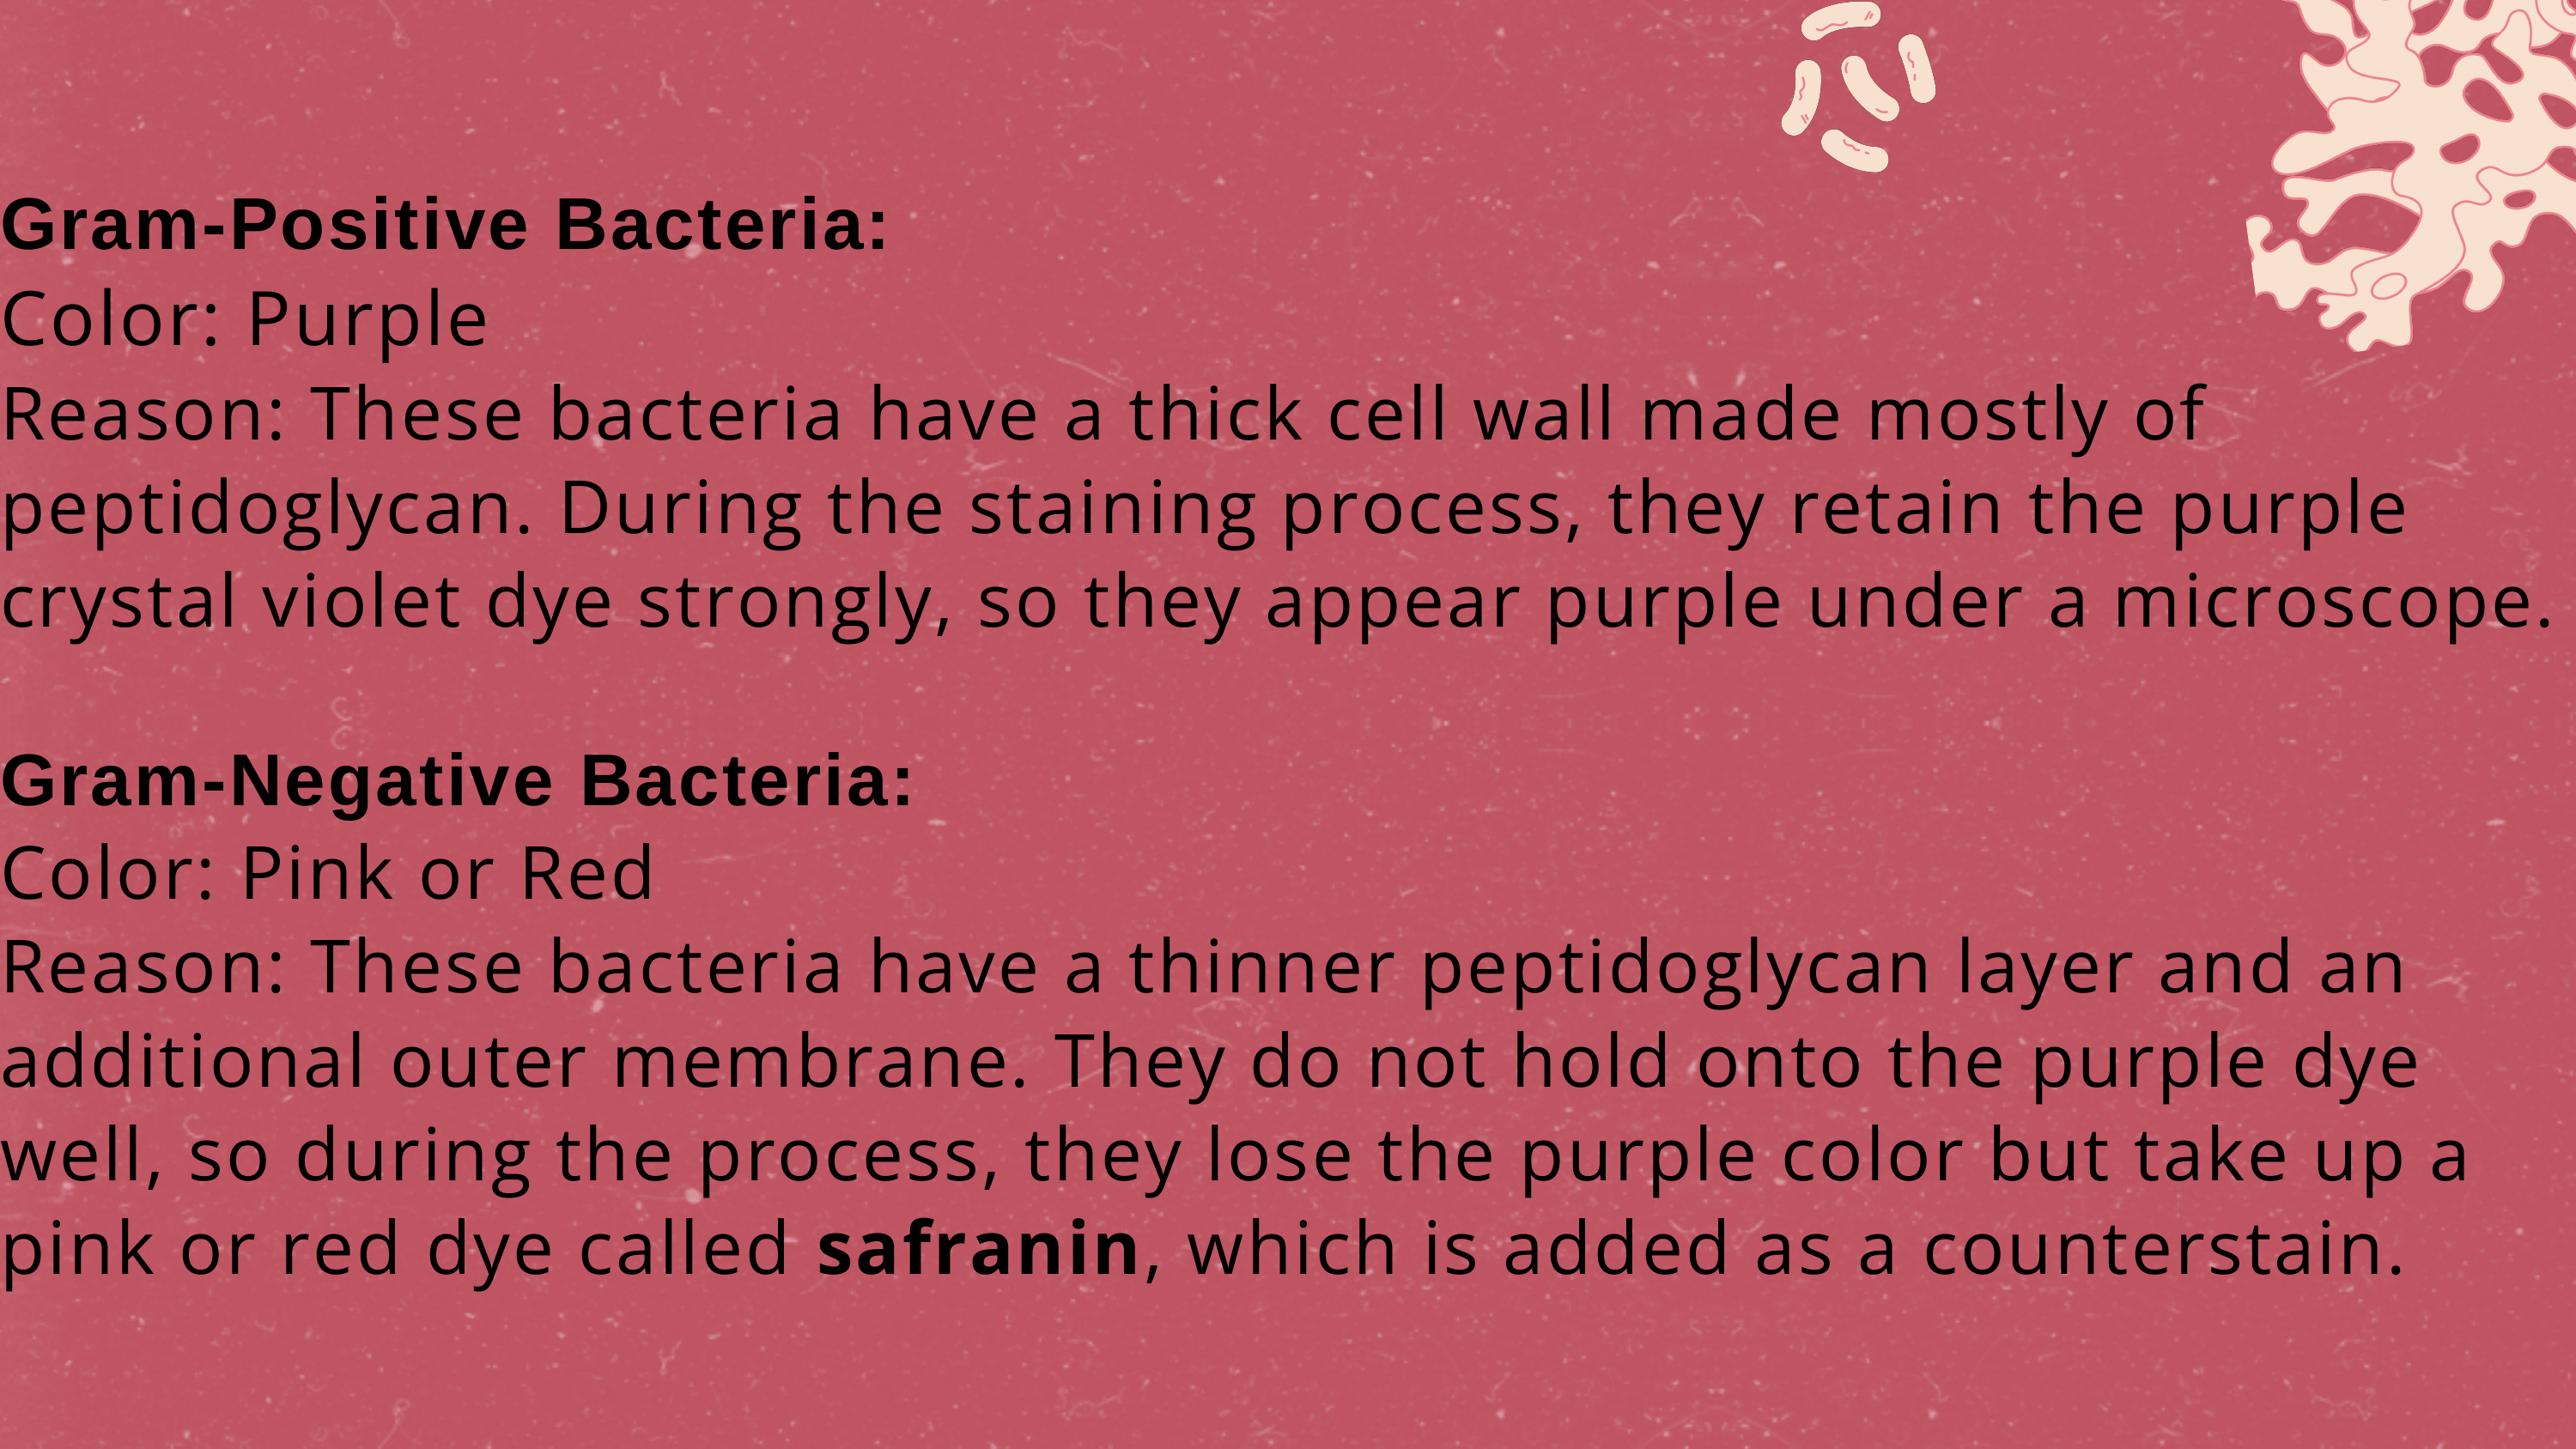

Gram-Positive Bacteria:
Color: Purple
Reason: These bacteria have a thick cell wall made mostly of peptidoglycan. During the staining process, they retain the purple crystal violet dye strongly, so they appear purple under a microscope.

Gram-Negative Bacteria:
Color: Pink or Red
Reason: These bacteria have a thinner peptidoglycan layer and an additional outer membrane. They do not hold onto the purple dye well, so during the process, they lose the purple color but take up a pink or red dye called safranin, which is added as a counterstain.